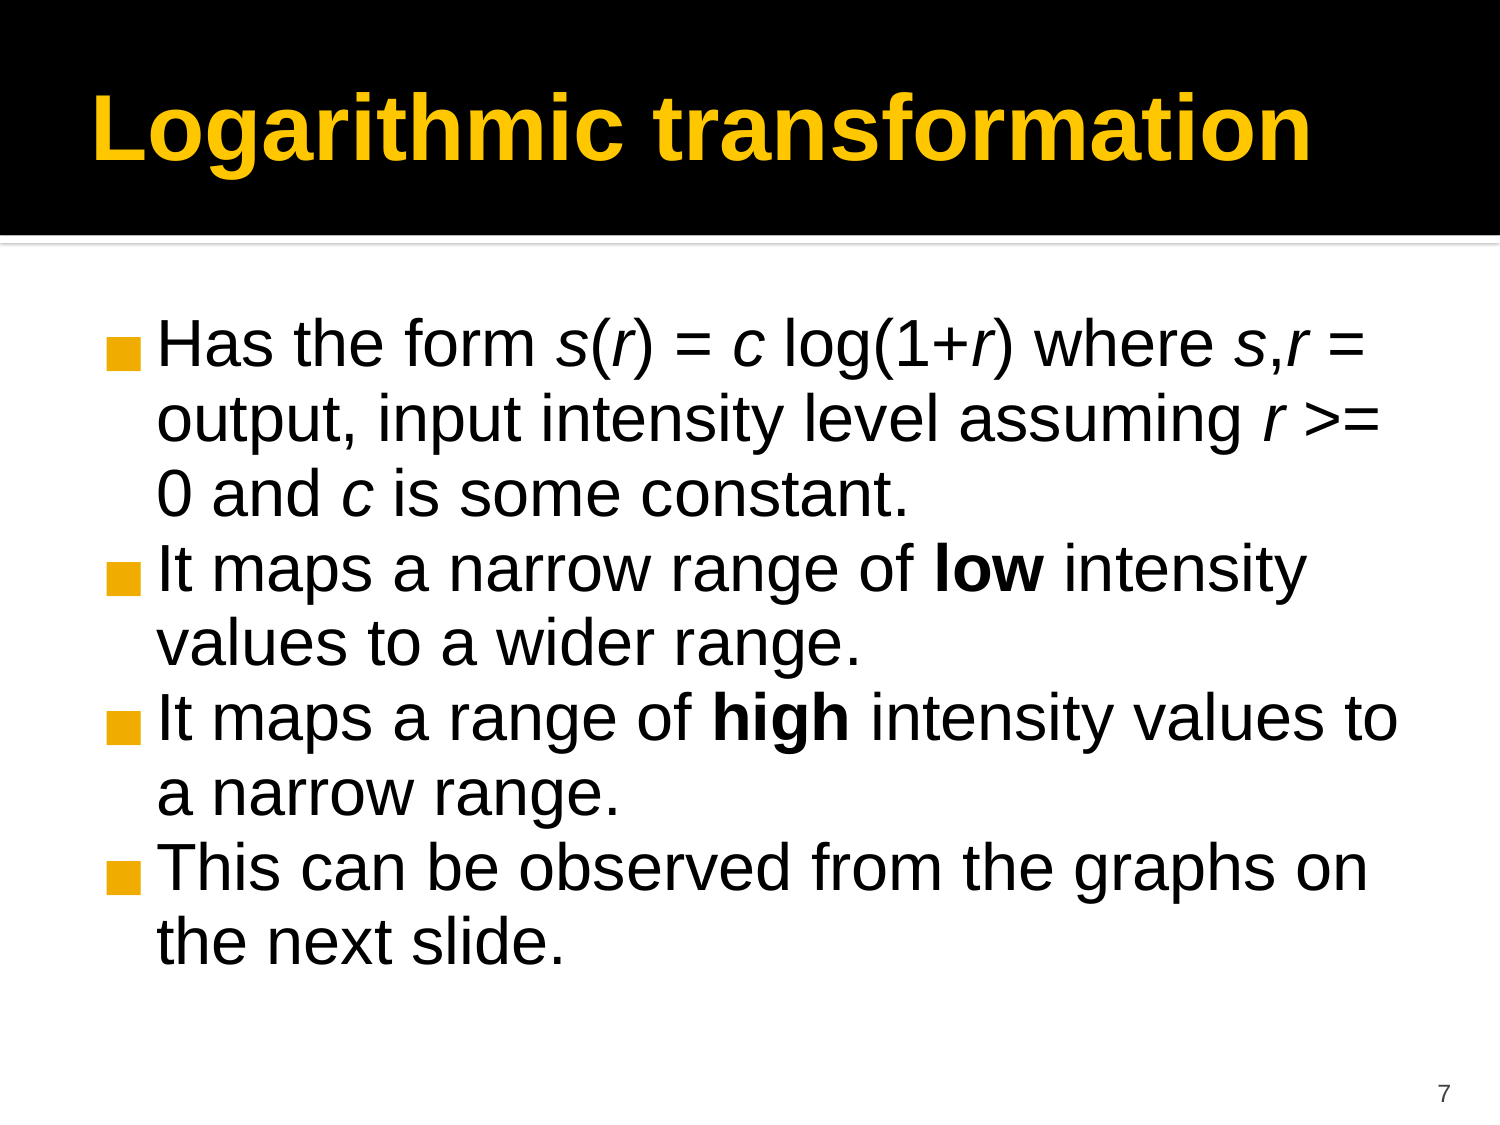

# Logarithmic transformation
Has the form s(r) = c log(1+r) where s,r = output, input intensity level assuming r >= 0 and c is some constant.
It maps a narrow range of low intensity values to a wider range.
It maps a range of high intensity values to a narrow range.
This can be observed from the graphs on the next slide.
7